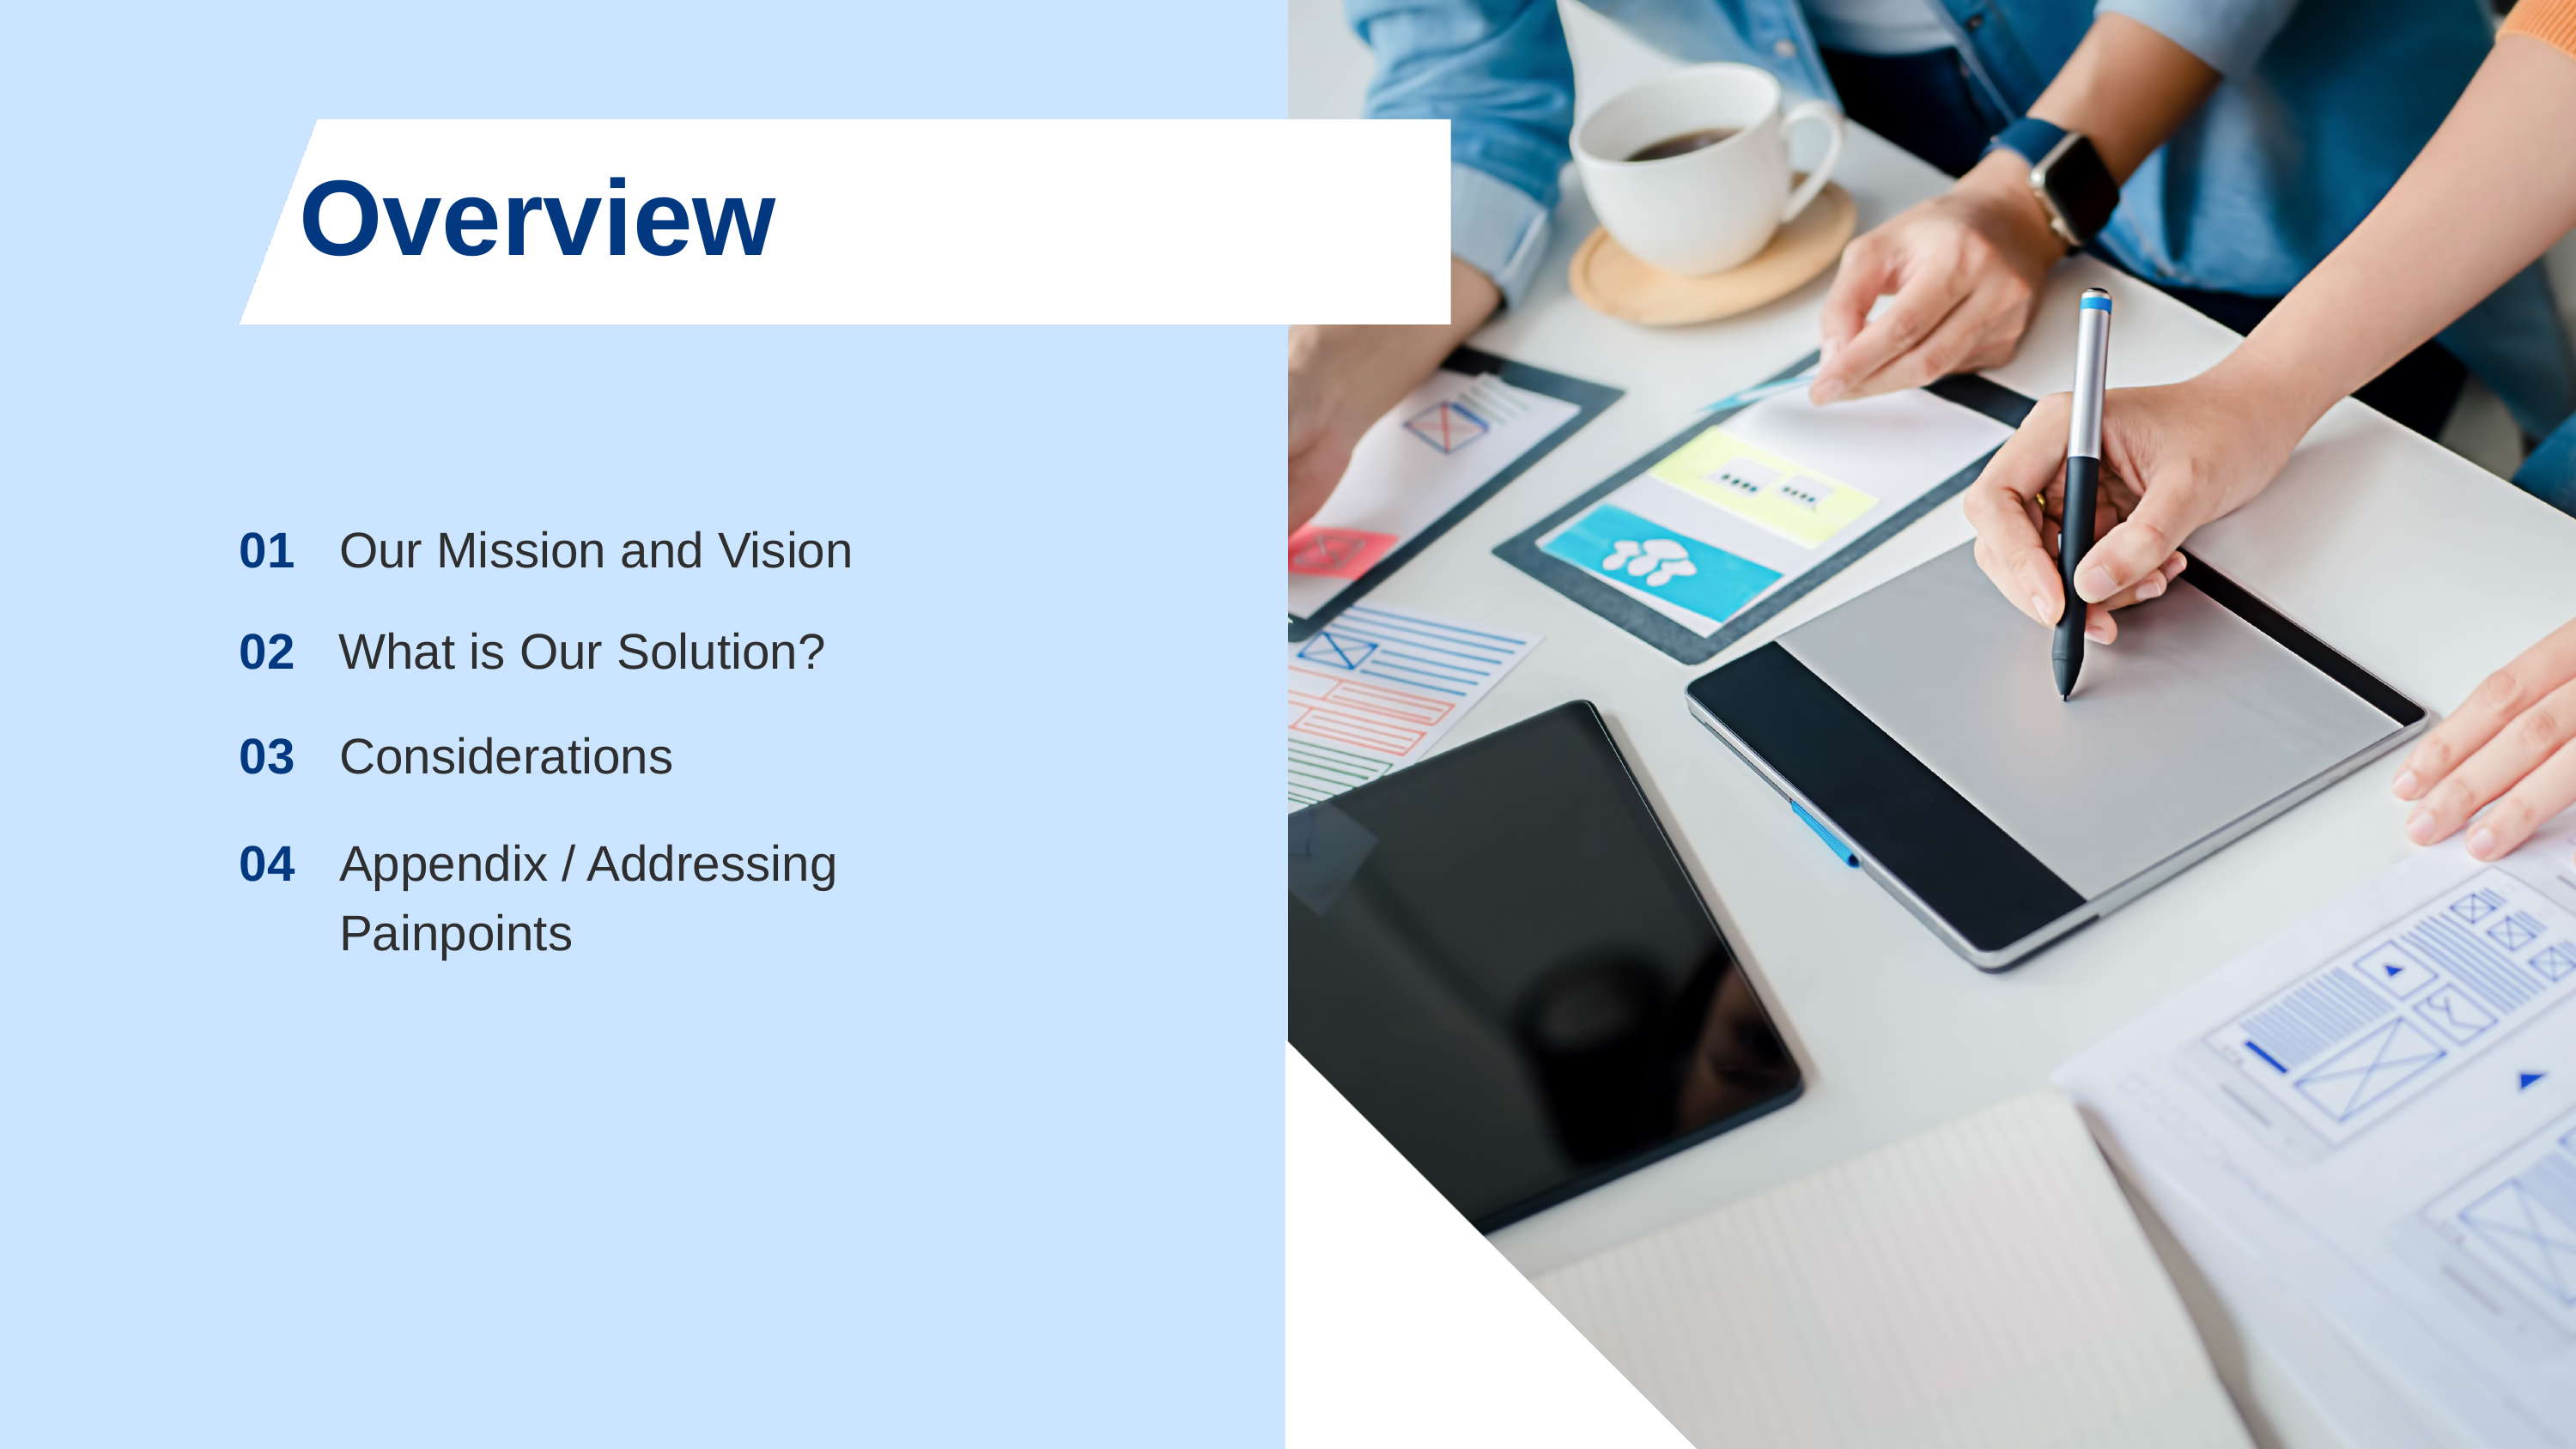

Overview
01
Our Mission and Vision
02
What is Our Solution?
03
Considerations
04
Appendix / Addressing Painpoints